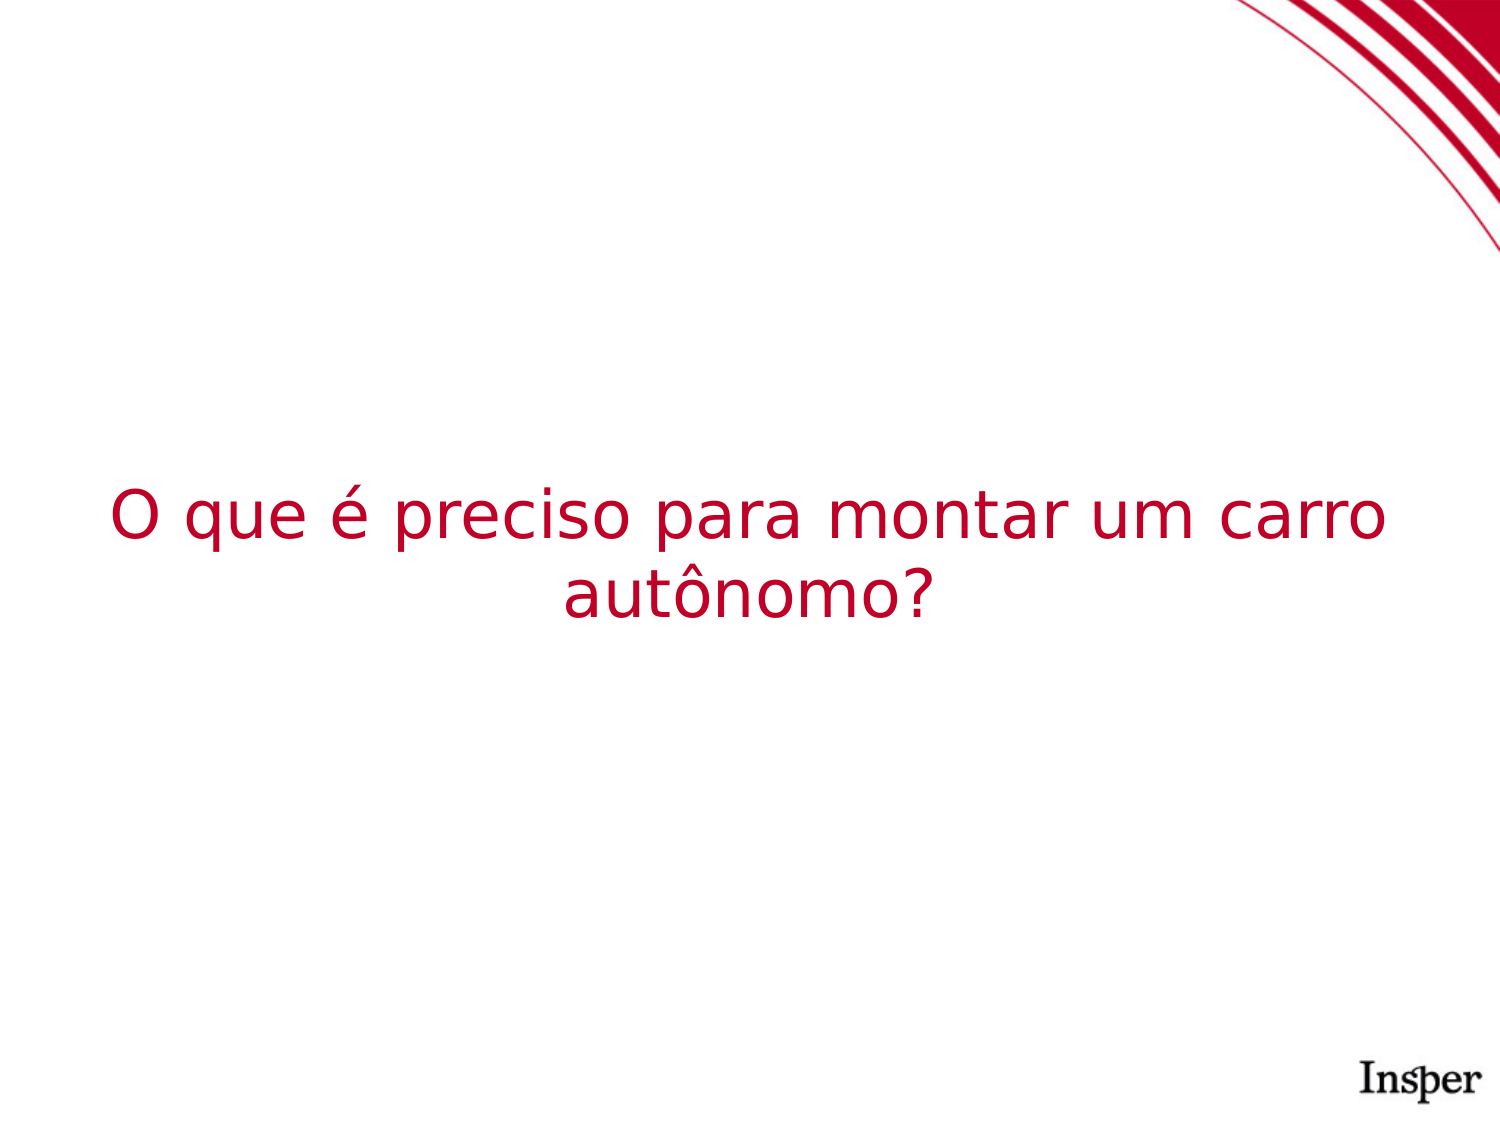

# O que é preciso para montar um carro autônomo?